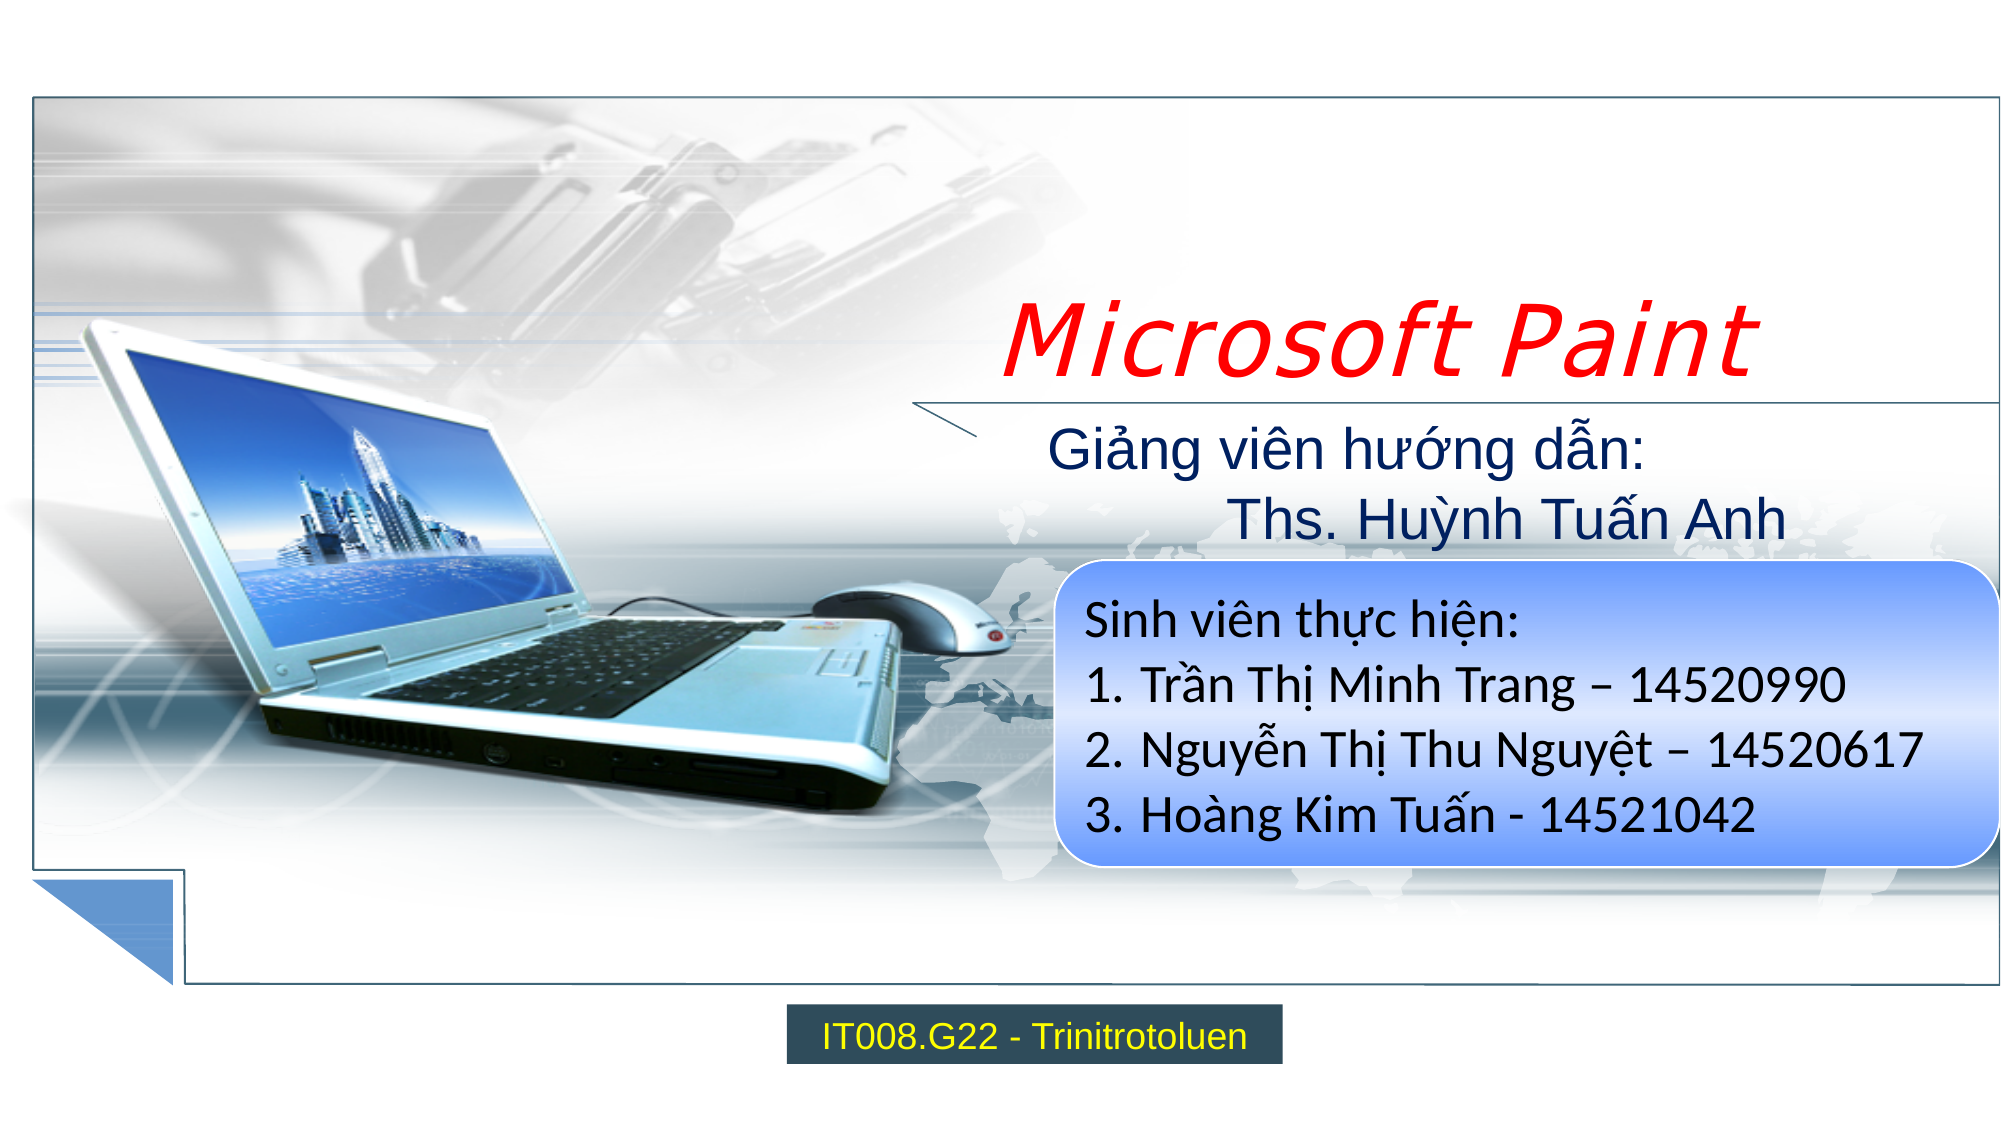

# Microsoft Paint
Giảng viên hướng dẫn:
Ths. Huỳnh Tuấn Anh
Sinh viên thực hiện:
Trần Thị Minh Trang – 14520990
Nguyễn Thị Thu Nguyệt – 14520617
Hoàng Kim Tuấn - 14521042
IT008.G22 - Trinitrotoluen